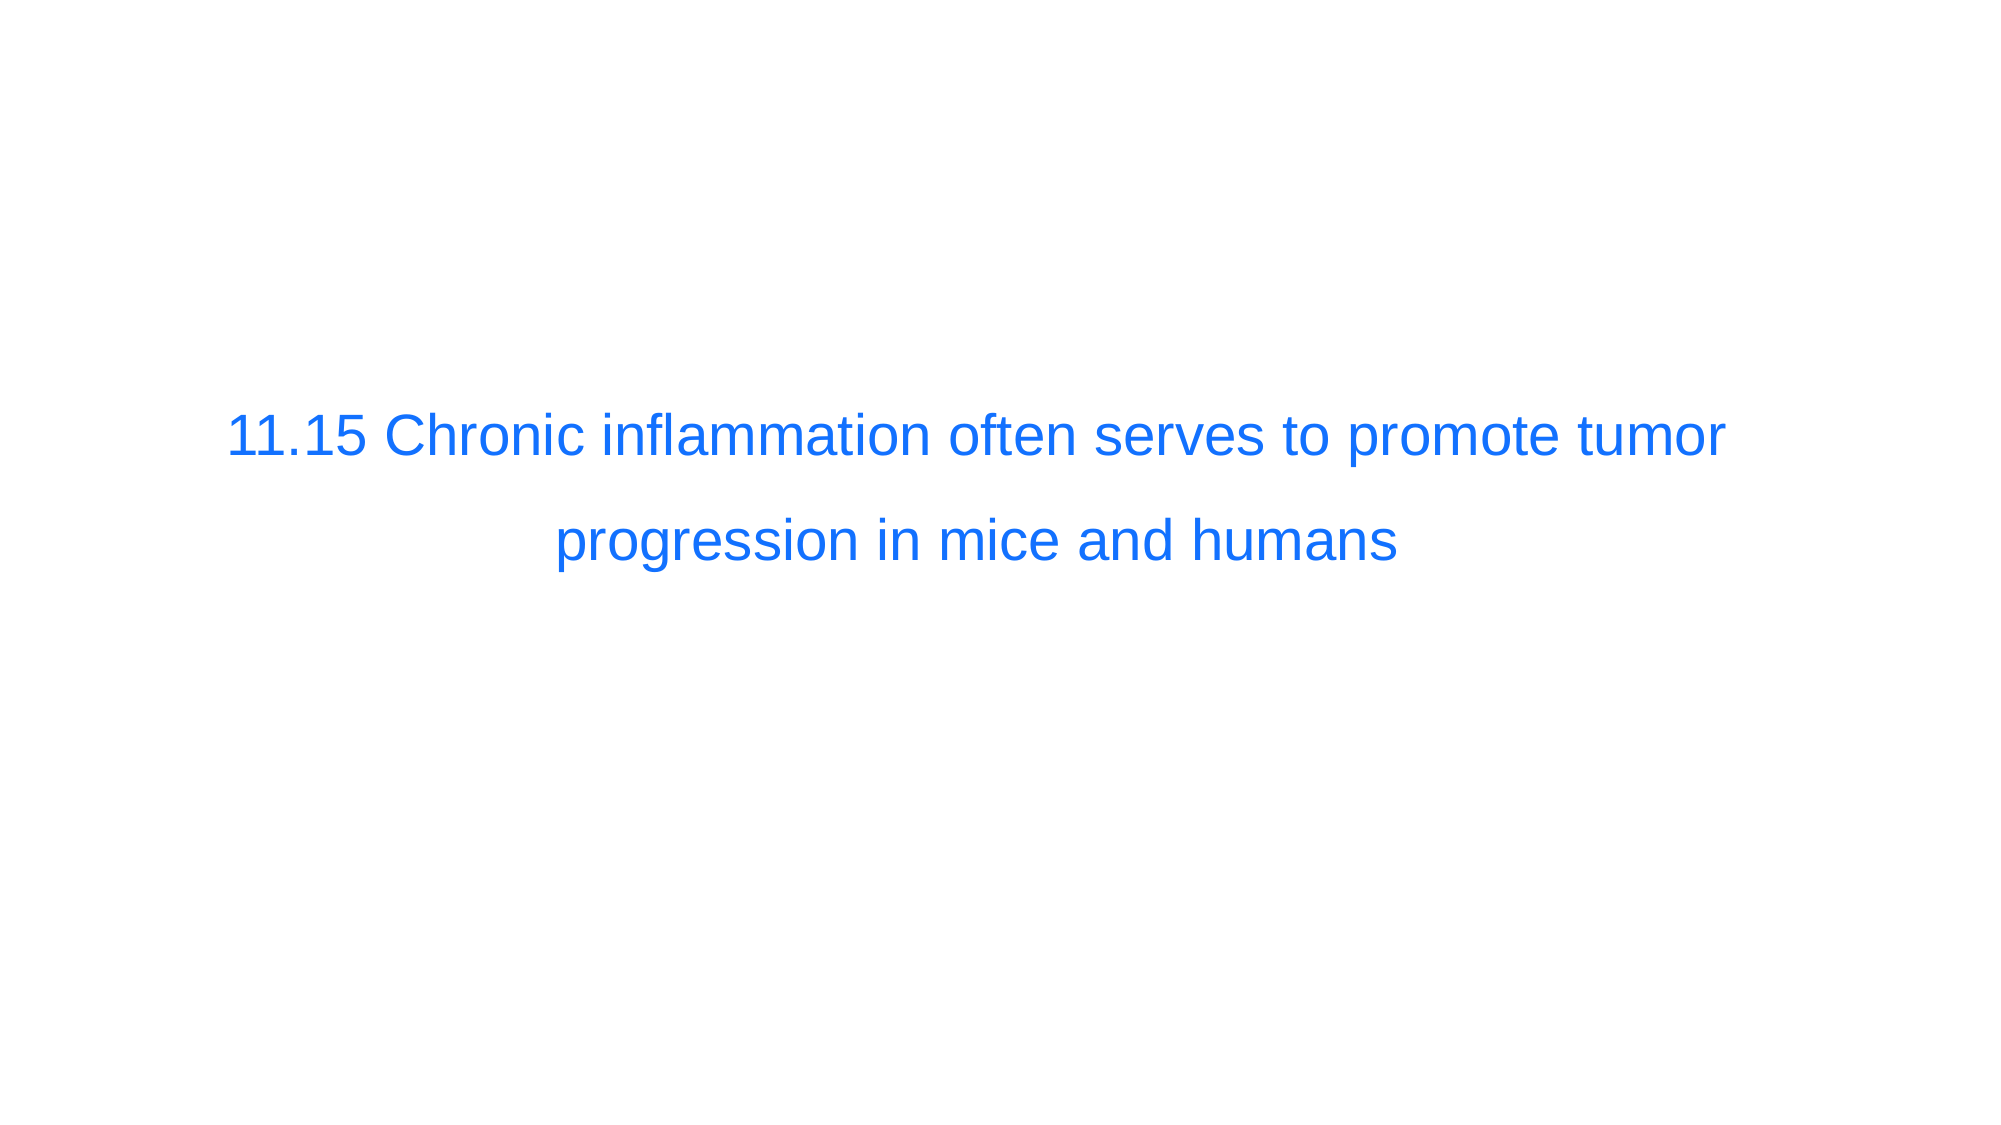

11.15 Chronic inflammation often serves to promote tumor progression in mice and humans